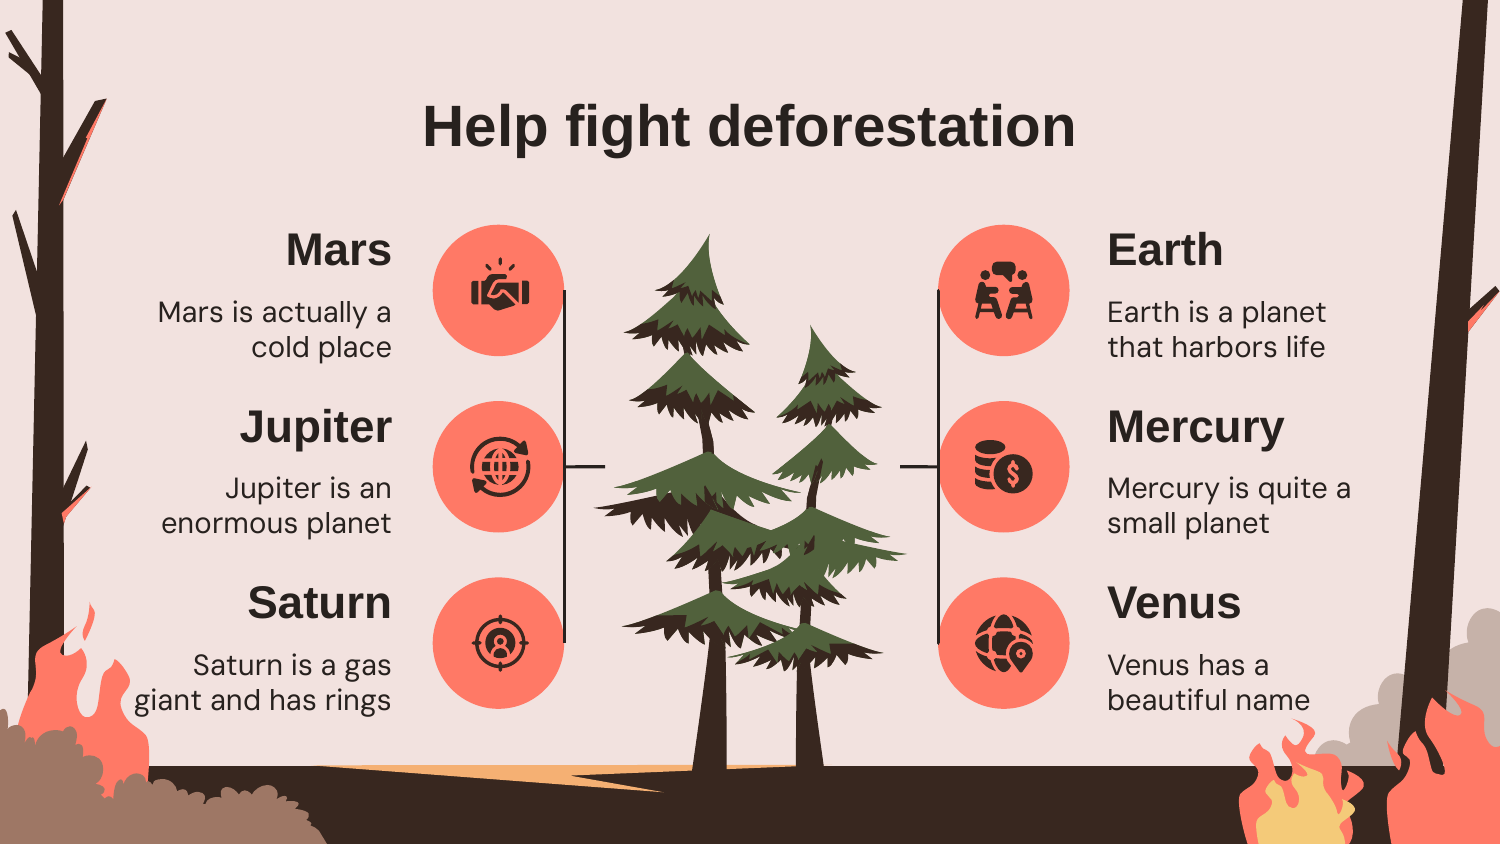

# Help fight deforestation
Mars
Earth

Mars is actually a cold place
Earth is a planet that harbors life
Jupiter
Mercury

Jupiter is an enormous planet
Mercury is quite a small planet
Saturn
Venus

Saturn is a gas giant and has rings
Venus has a beautiful name